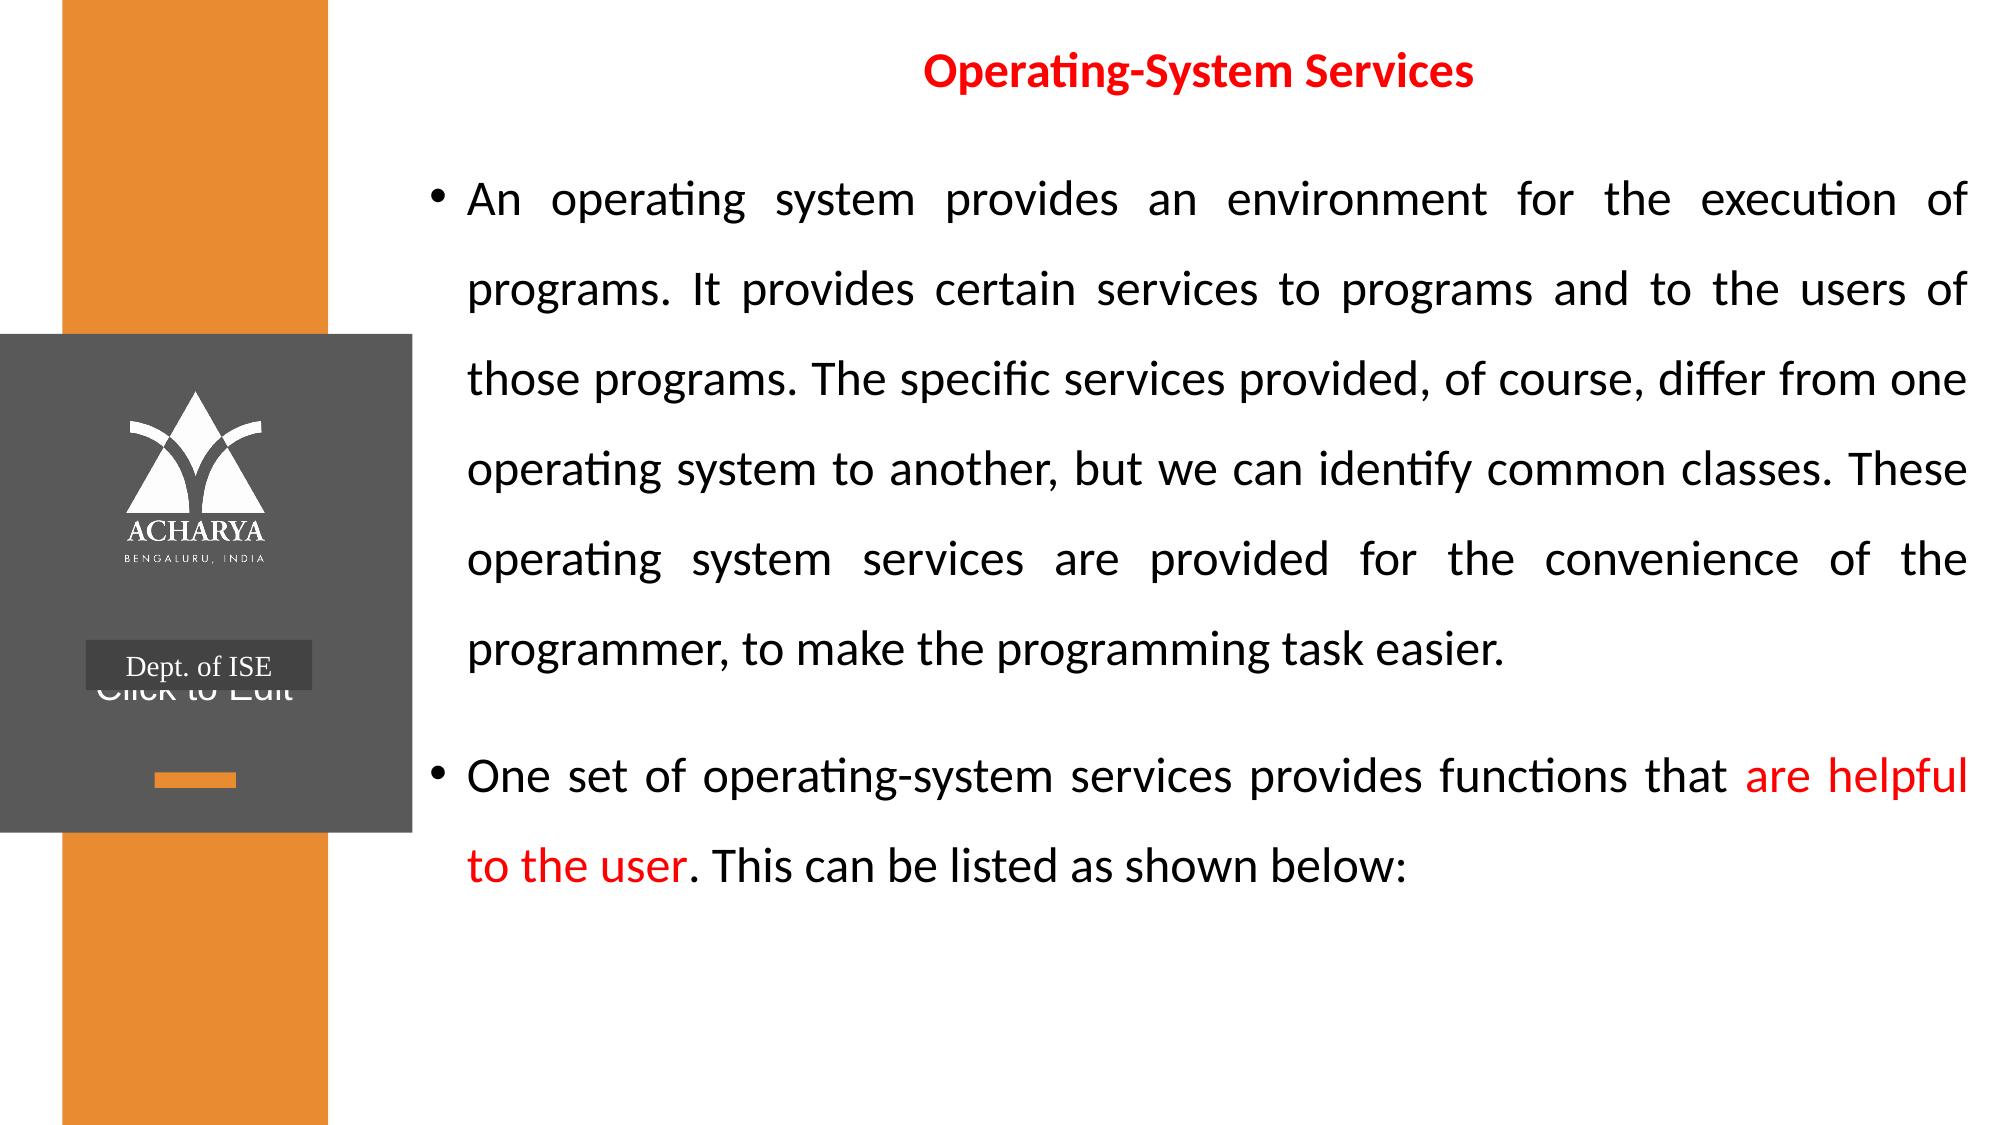

Operating-System Services
An operating system provides an environment for the execution of programs. It provides certain services to programs and to the users of those programs. The specific services provided, of course, differ from one operating system to another, but we can identify common classes. These operating system services are provided for the convenience of the programmer, to make the programming task easier.
One set of operating-system services provides functions that are helpful to the user. This can be listed as shown below:

Dept. of ISE